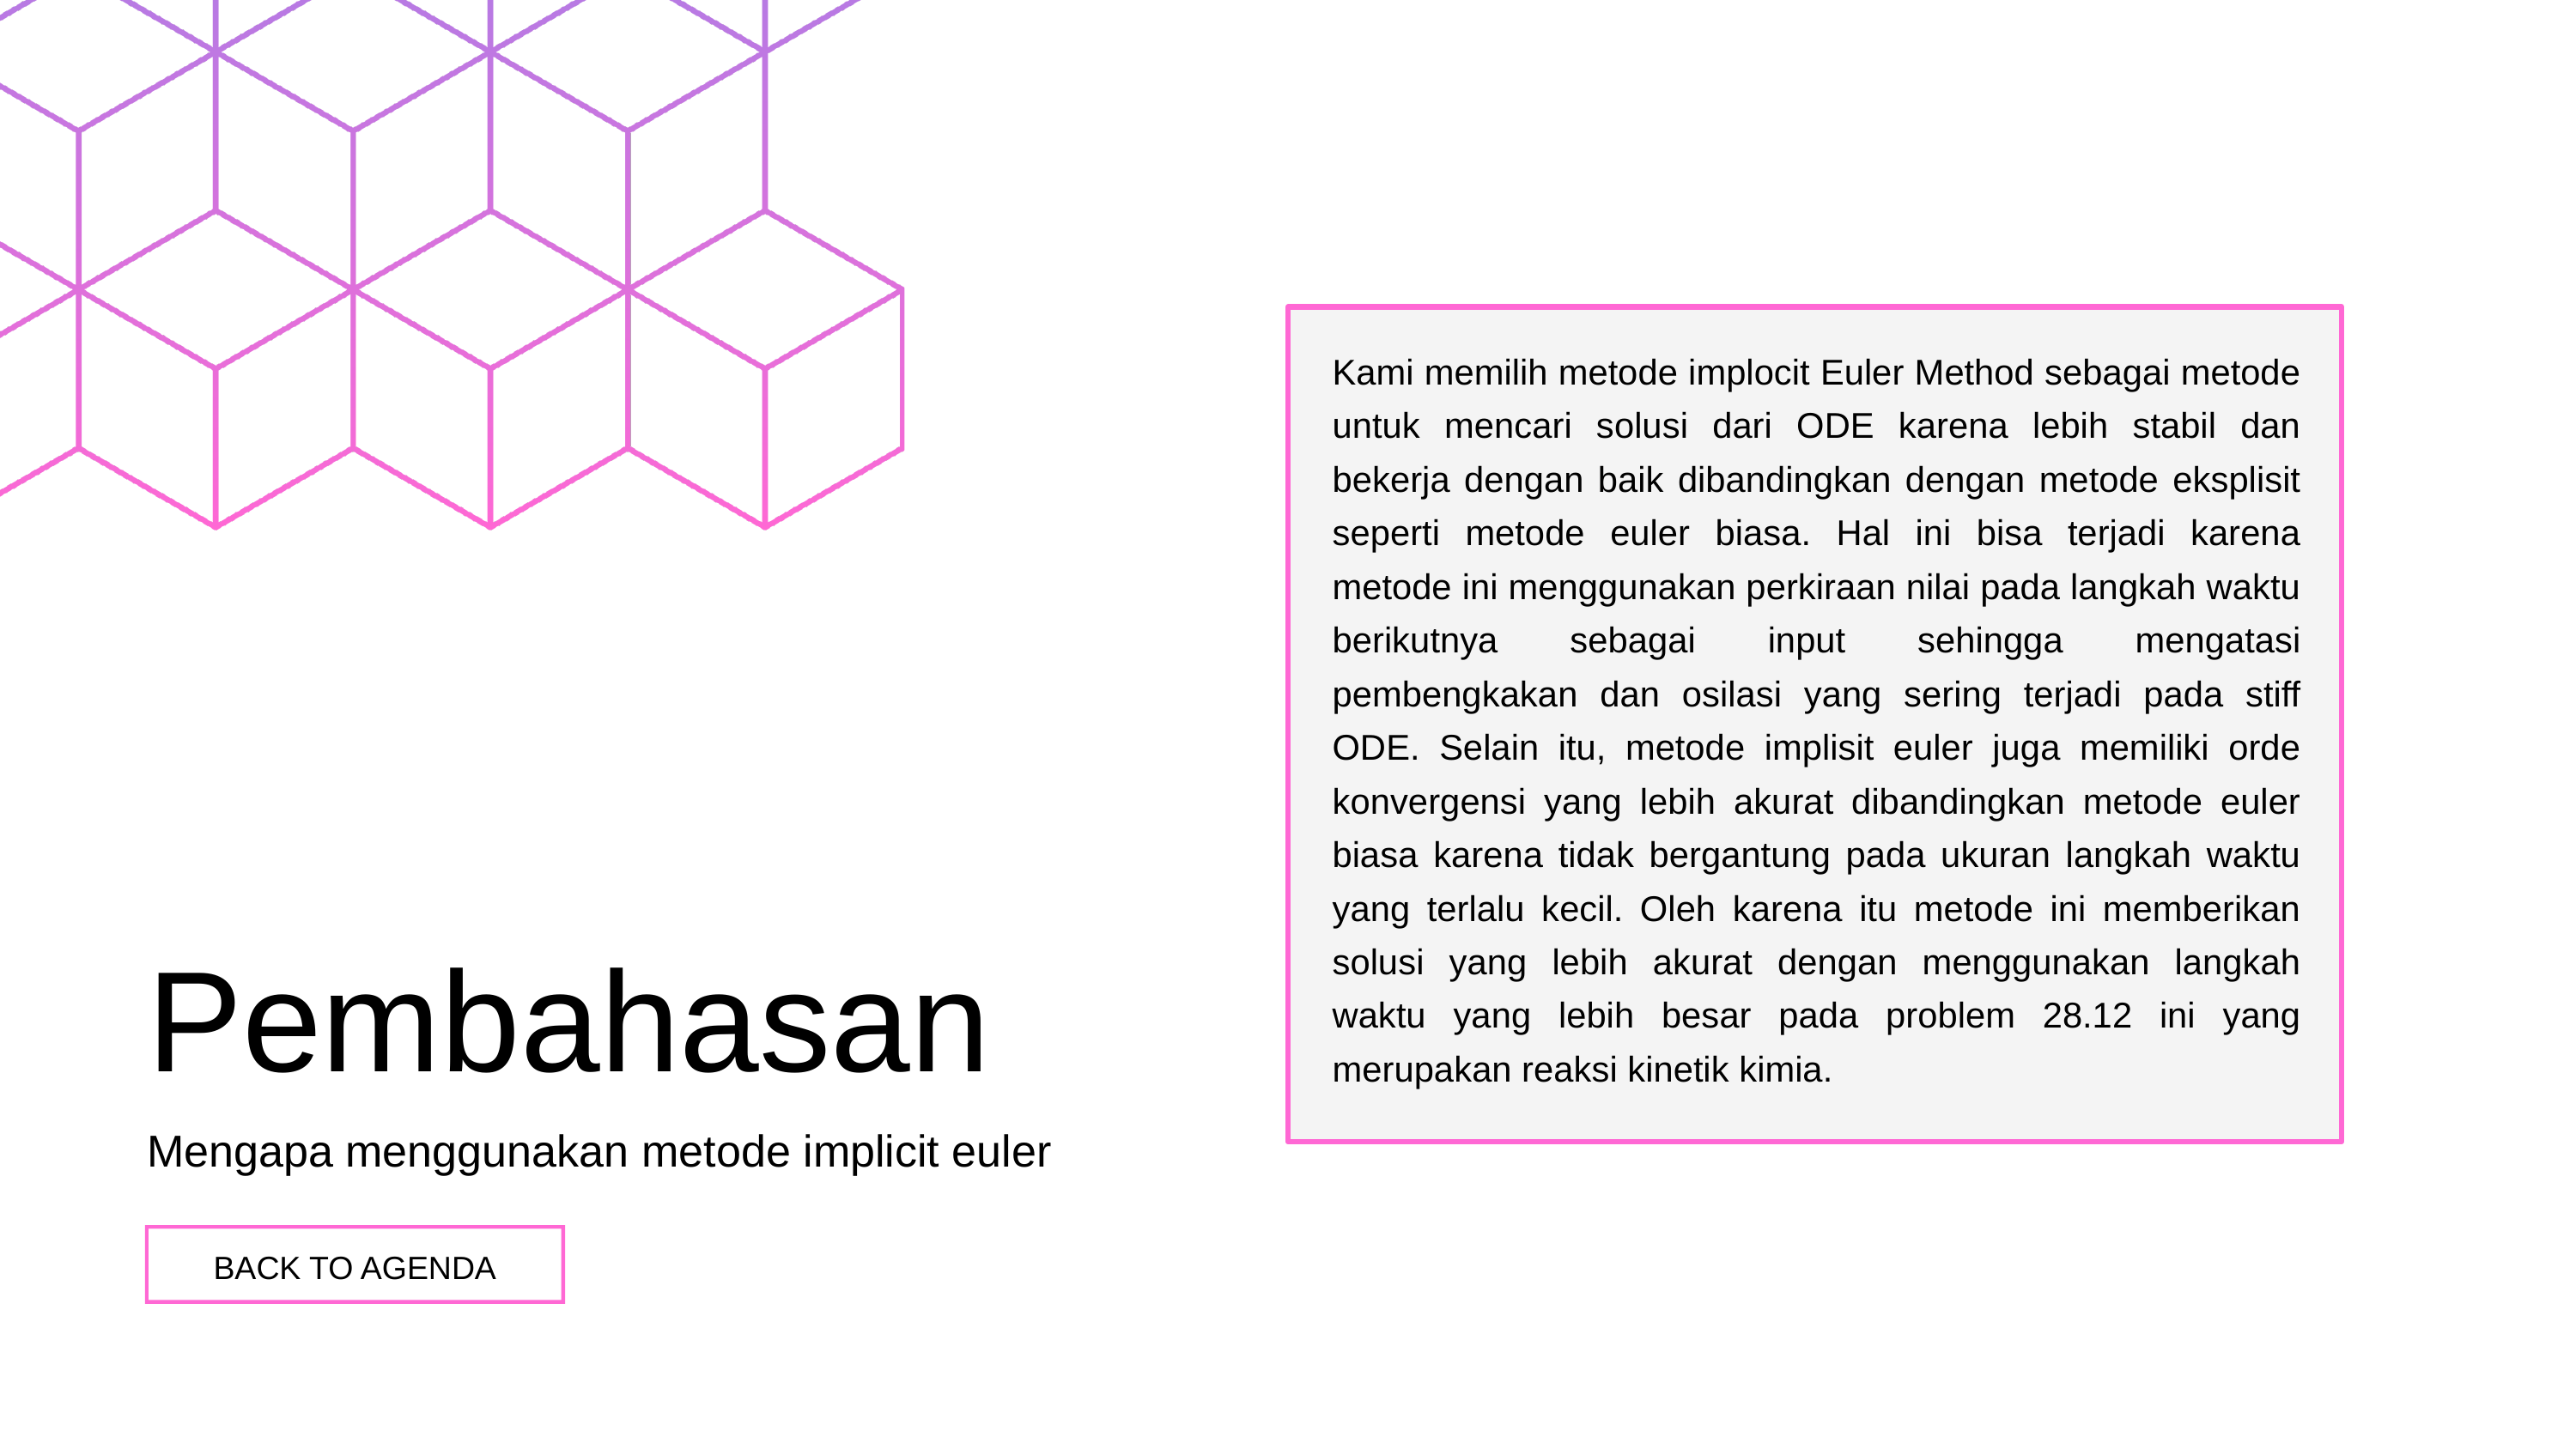

Kami memilih metode implocit Euler Method sebagai metode untuk mencari solusi dari ODE karena lebih stabil dan bekerja dengan baik dibandingkan dengan metode eksplisit seperti metode euler biasa. Hal ini bisa terjadi karena metode ini menggunakan perkiraan nilai pada langkah waktu berikutnya sebagai input sehingga mengatasi pembengkakan dan osilasi yang sering terjadi pada stiff ODE. Selain itu, metode implisit euler juga memiliki orde konvergensi yang lebih akurat dibandingkan metode euler biasa karena tidak bergantung pada ukuran langkah waktu yang terlalu kecil. Oleh karena itu metode ini memberikan solusi yang lebih akurat dengan menggunakan langkah waktu yang lebih besar pada problem 28.12 ini yang merupakan reaksi kinetik kimia.

Pembahasan
Mengapa menggunakan metode implicit euler

BACK TO AGENDA